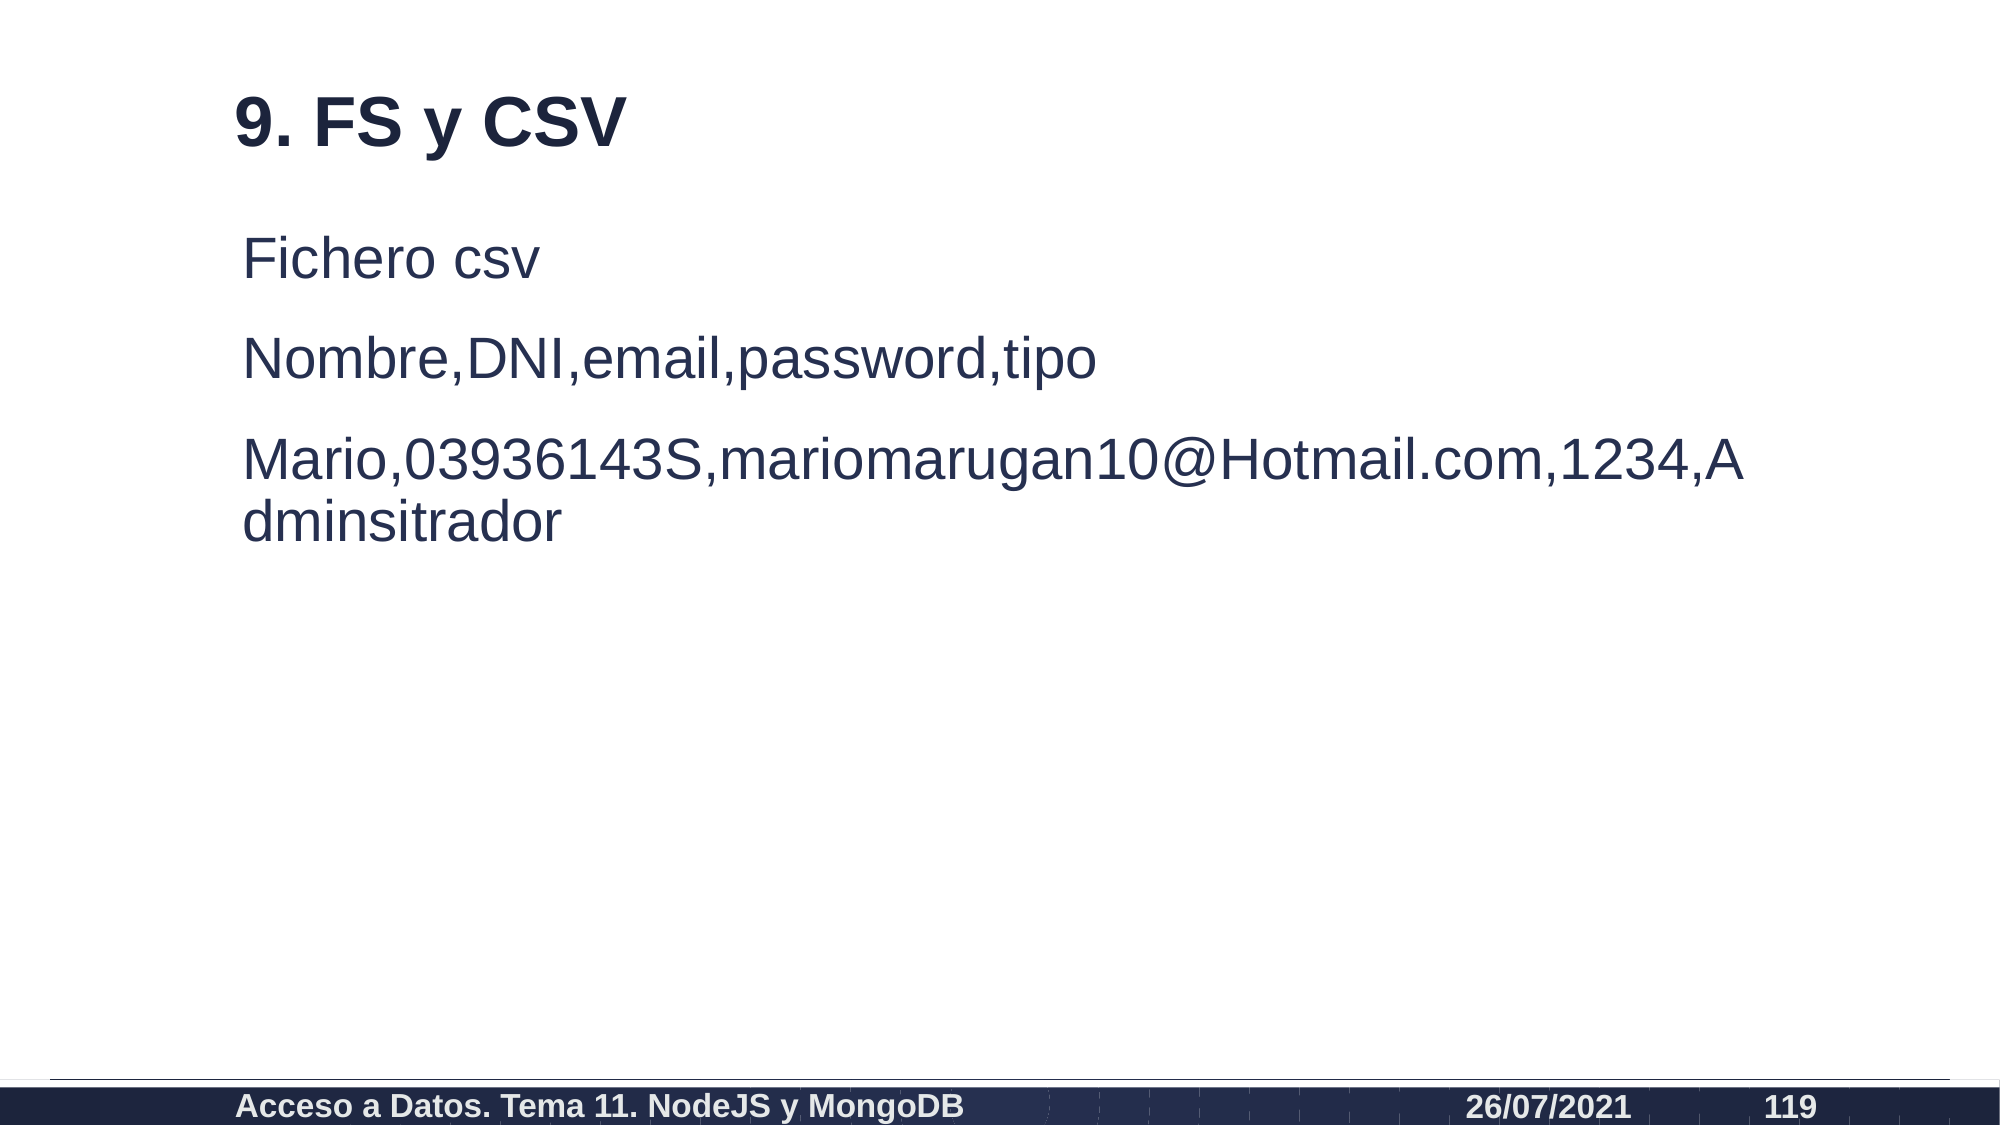

# 9. FS y CSV
Fichero csv
Nombre,DNI,email,password,tipo
Mario,03936143S,mariomarugan10@Hotmail.com,1234,Adminsitrador

Acceso a Datos. Tema 11. NodeJS y MongoDB
26/07/2021
119